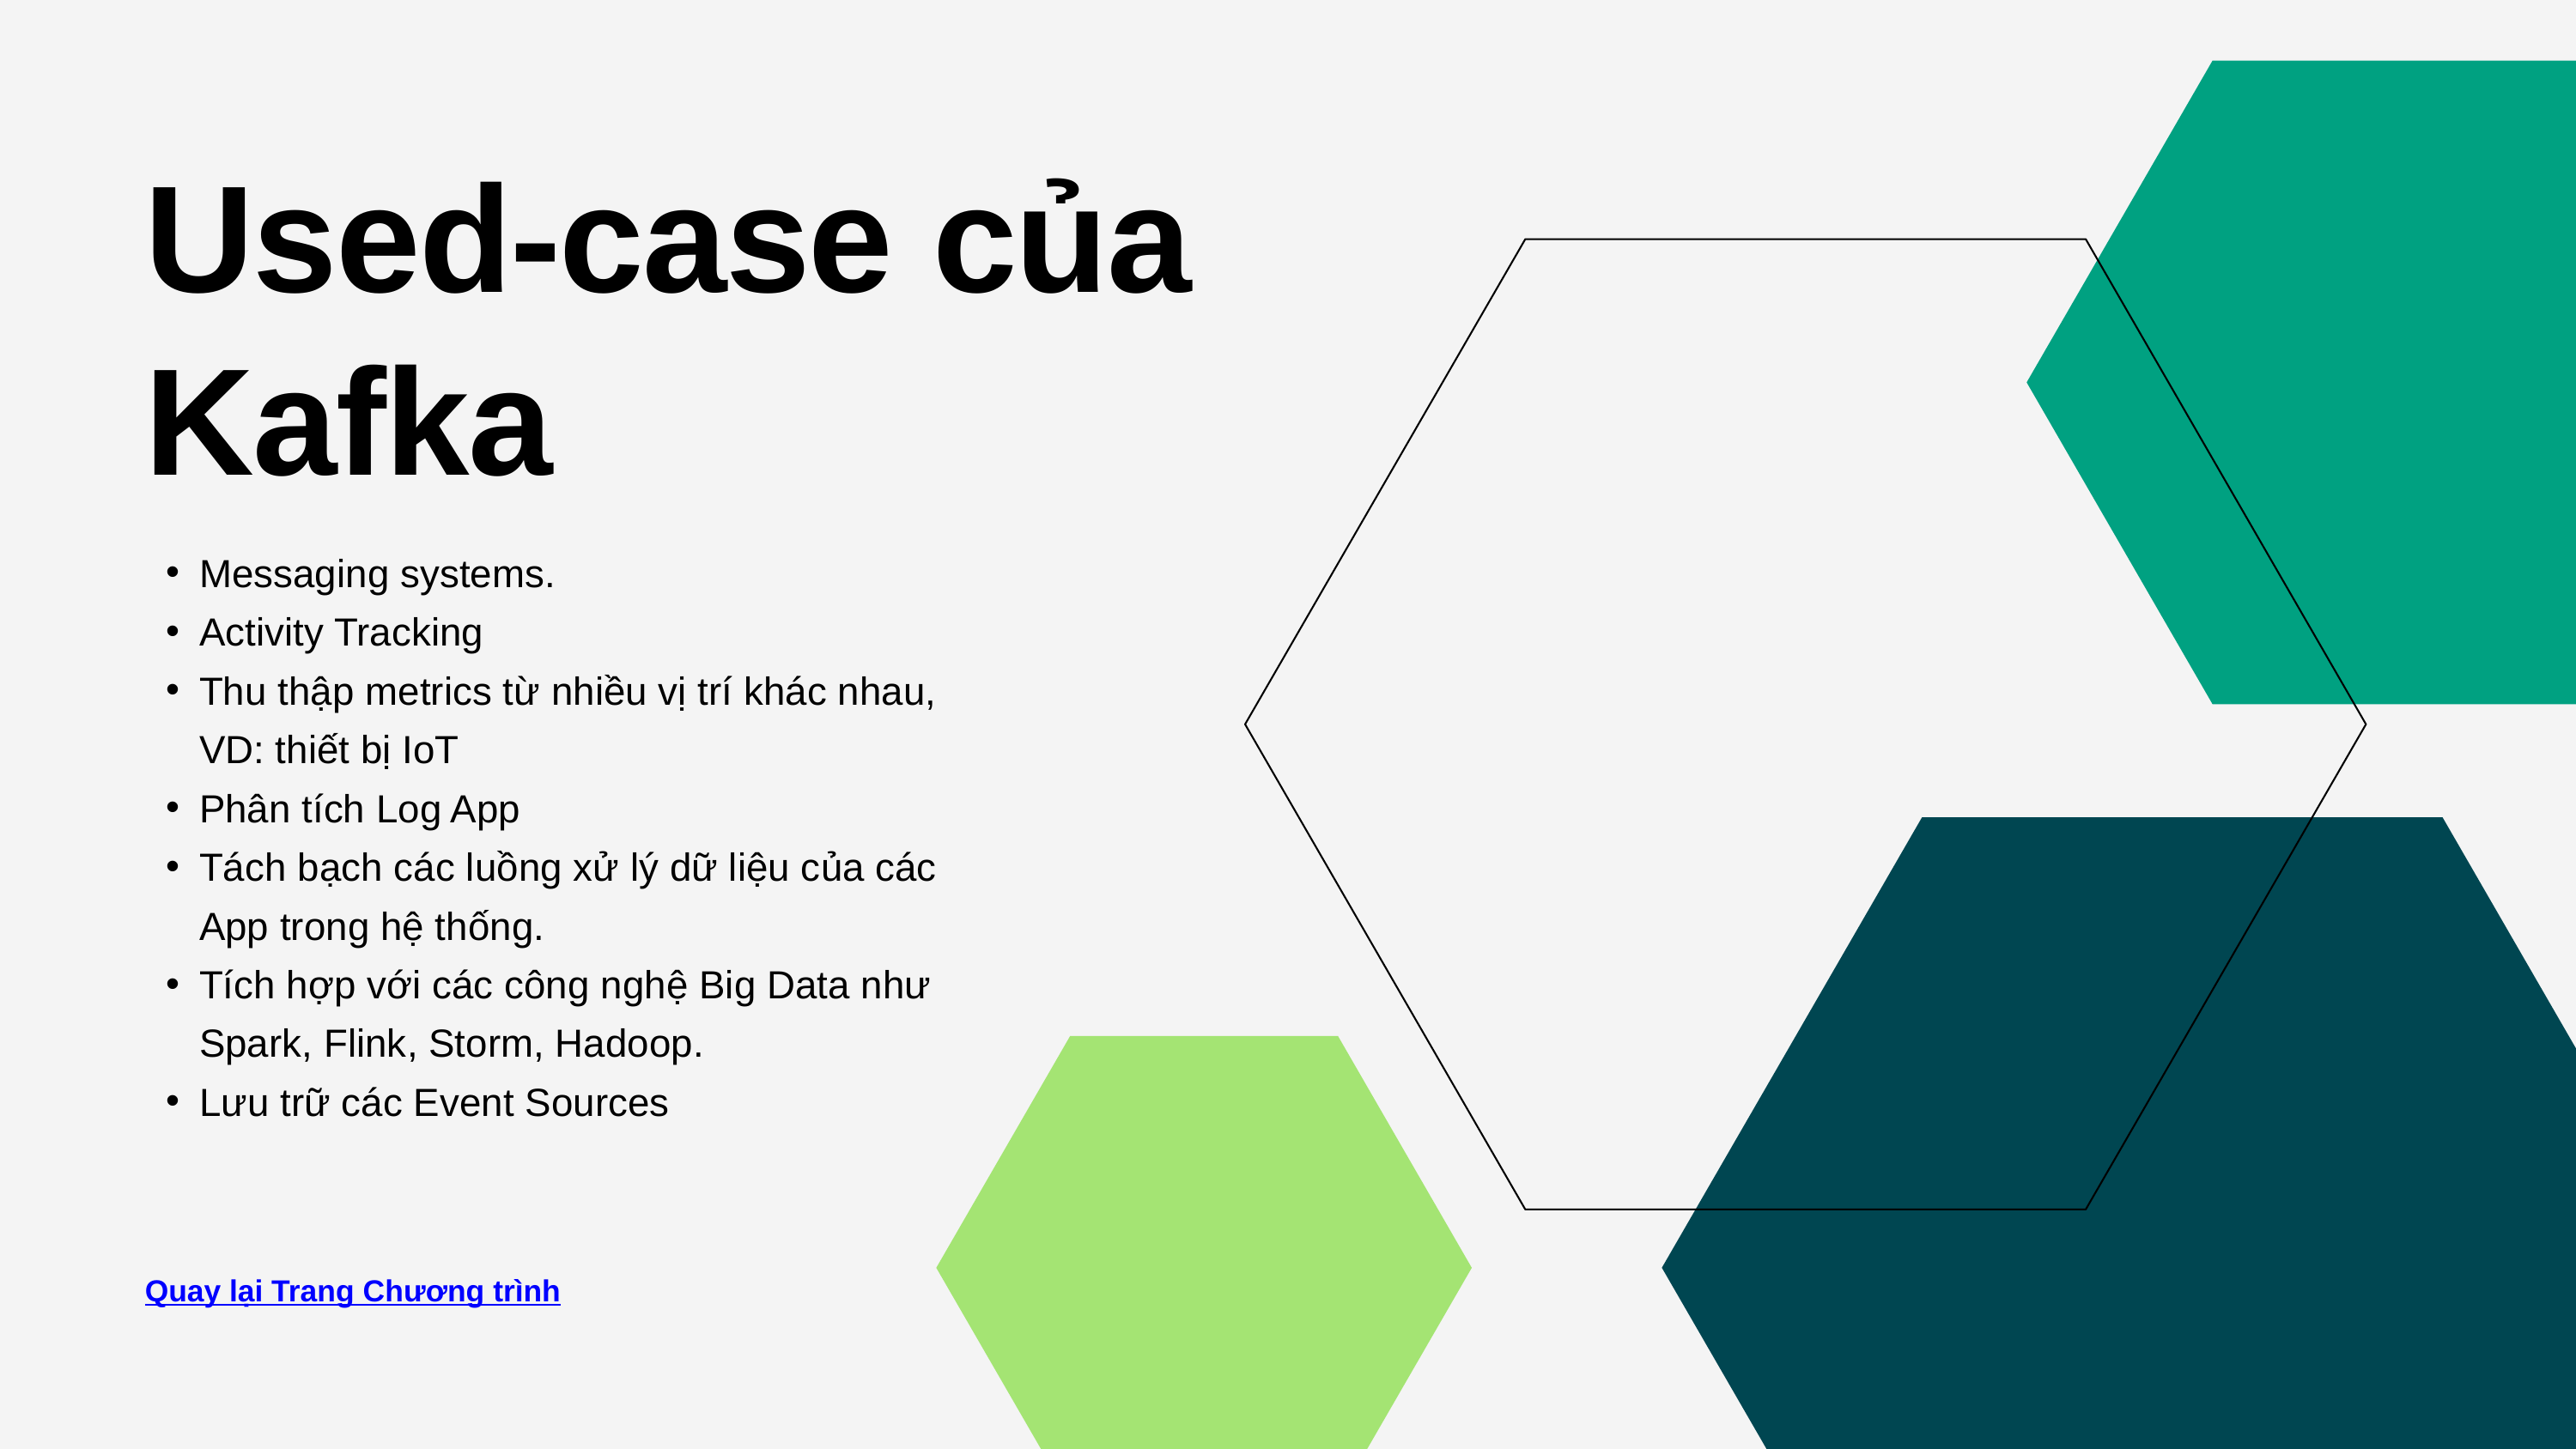

Used-case của Kafka

Messaging systems.
Activity Tracking
Thu thập metrics từ nhiều vị trí khác nhau, VD: thiết bị IoT
Phân tích Log App
Tách bạch các luồng xử lý dữ liệu của các App trong hệ thống.
Tích hợp với các công nghệ Big Data như Spark, Flink, Storm, Hadoop.
Lưu trữ các Event Sources

Quay lại Trang Chương trình